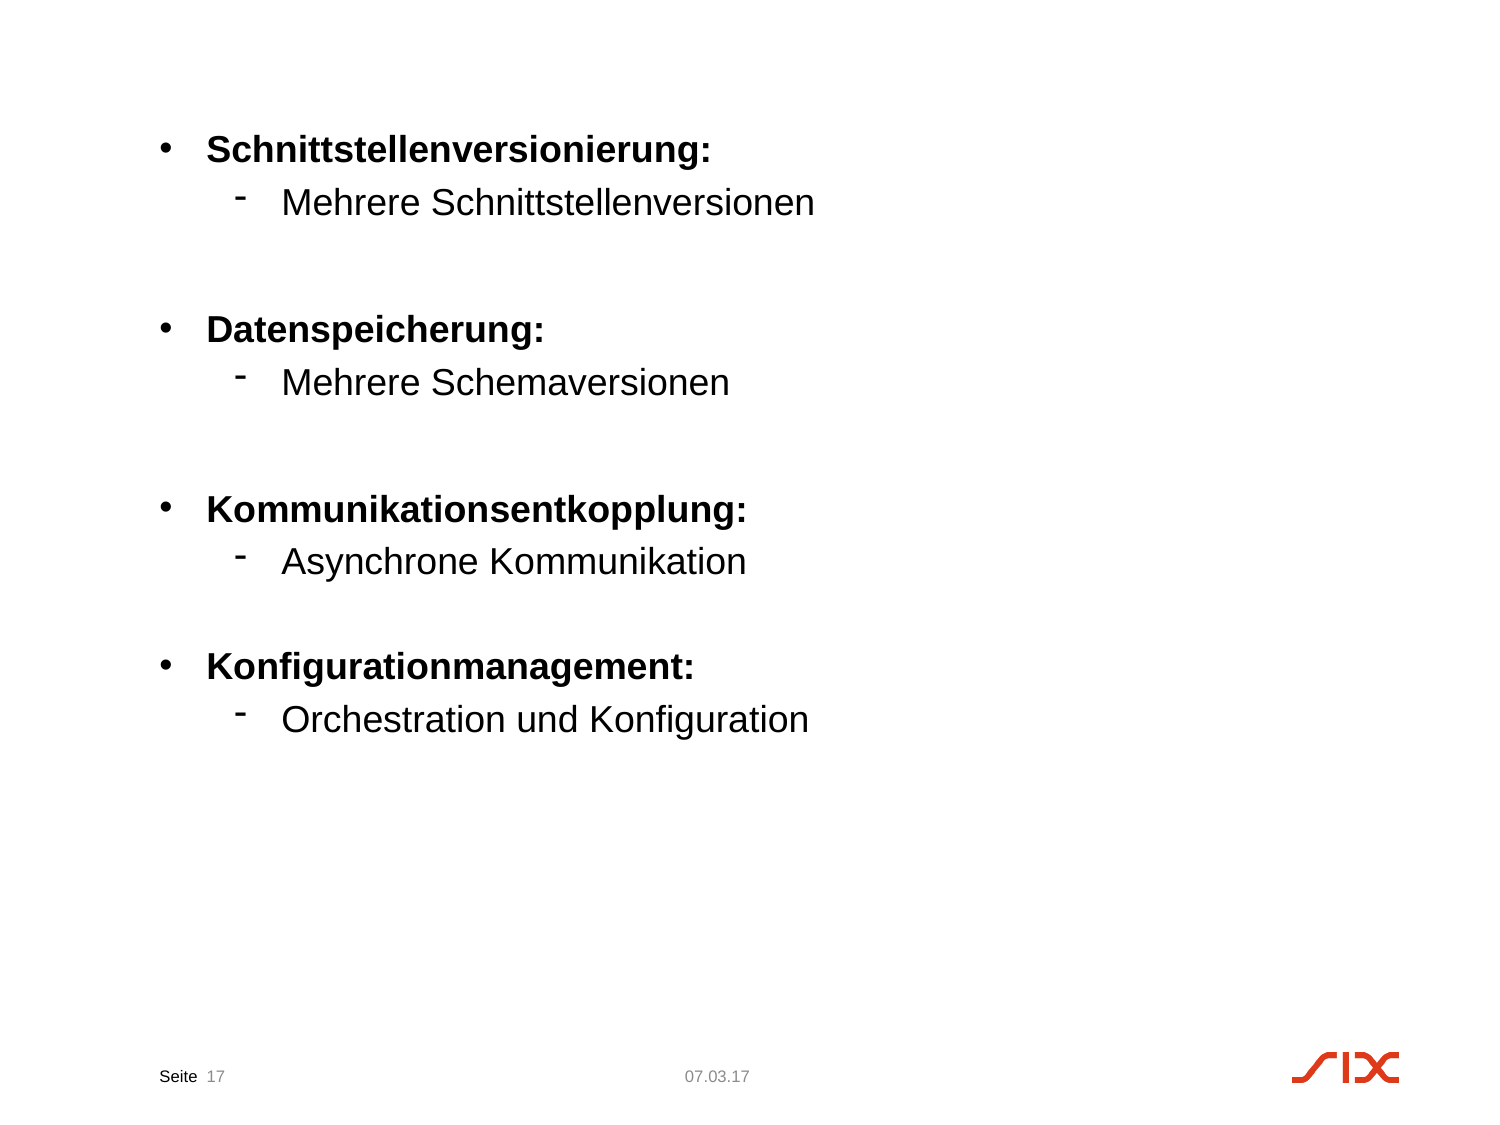

Schnittstellenversionierung:
Mehrere Schnittstellenversionen

Datenspeicherung:
Mehrere Schemaversionen

Kommunikationsentkopplung:
Asynchrone Kommunikation

Konfigurationmanagement:
Orchestration und Konfiguration
17
07.03.17